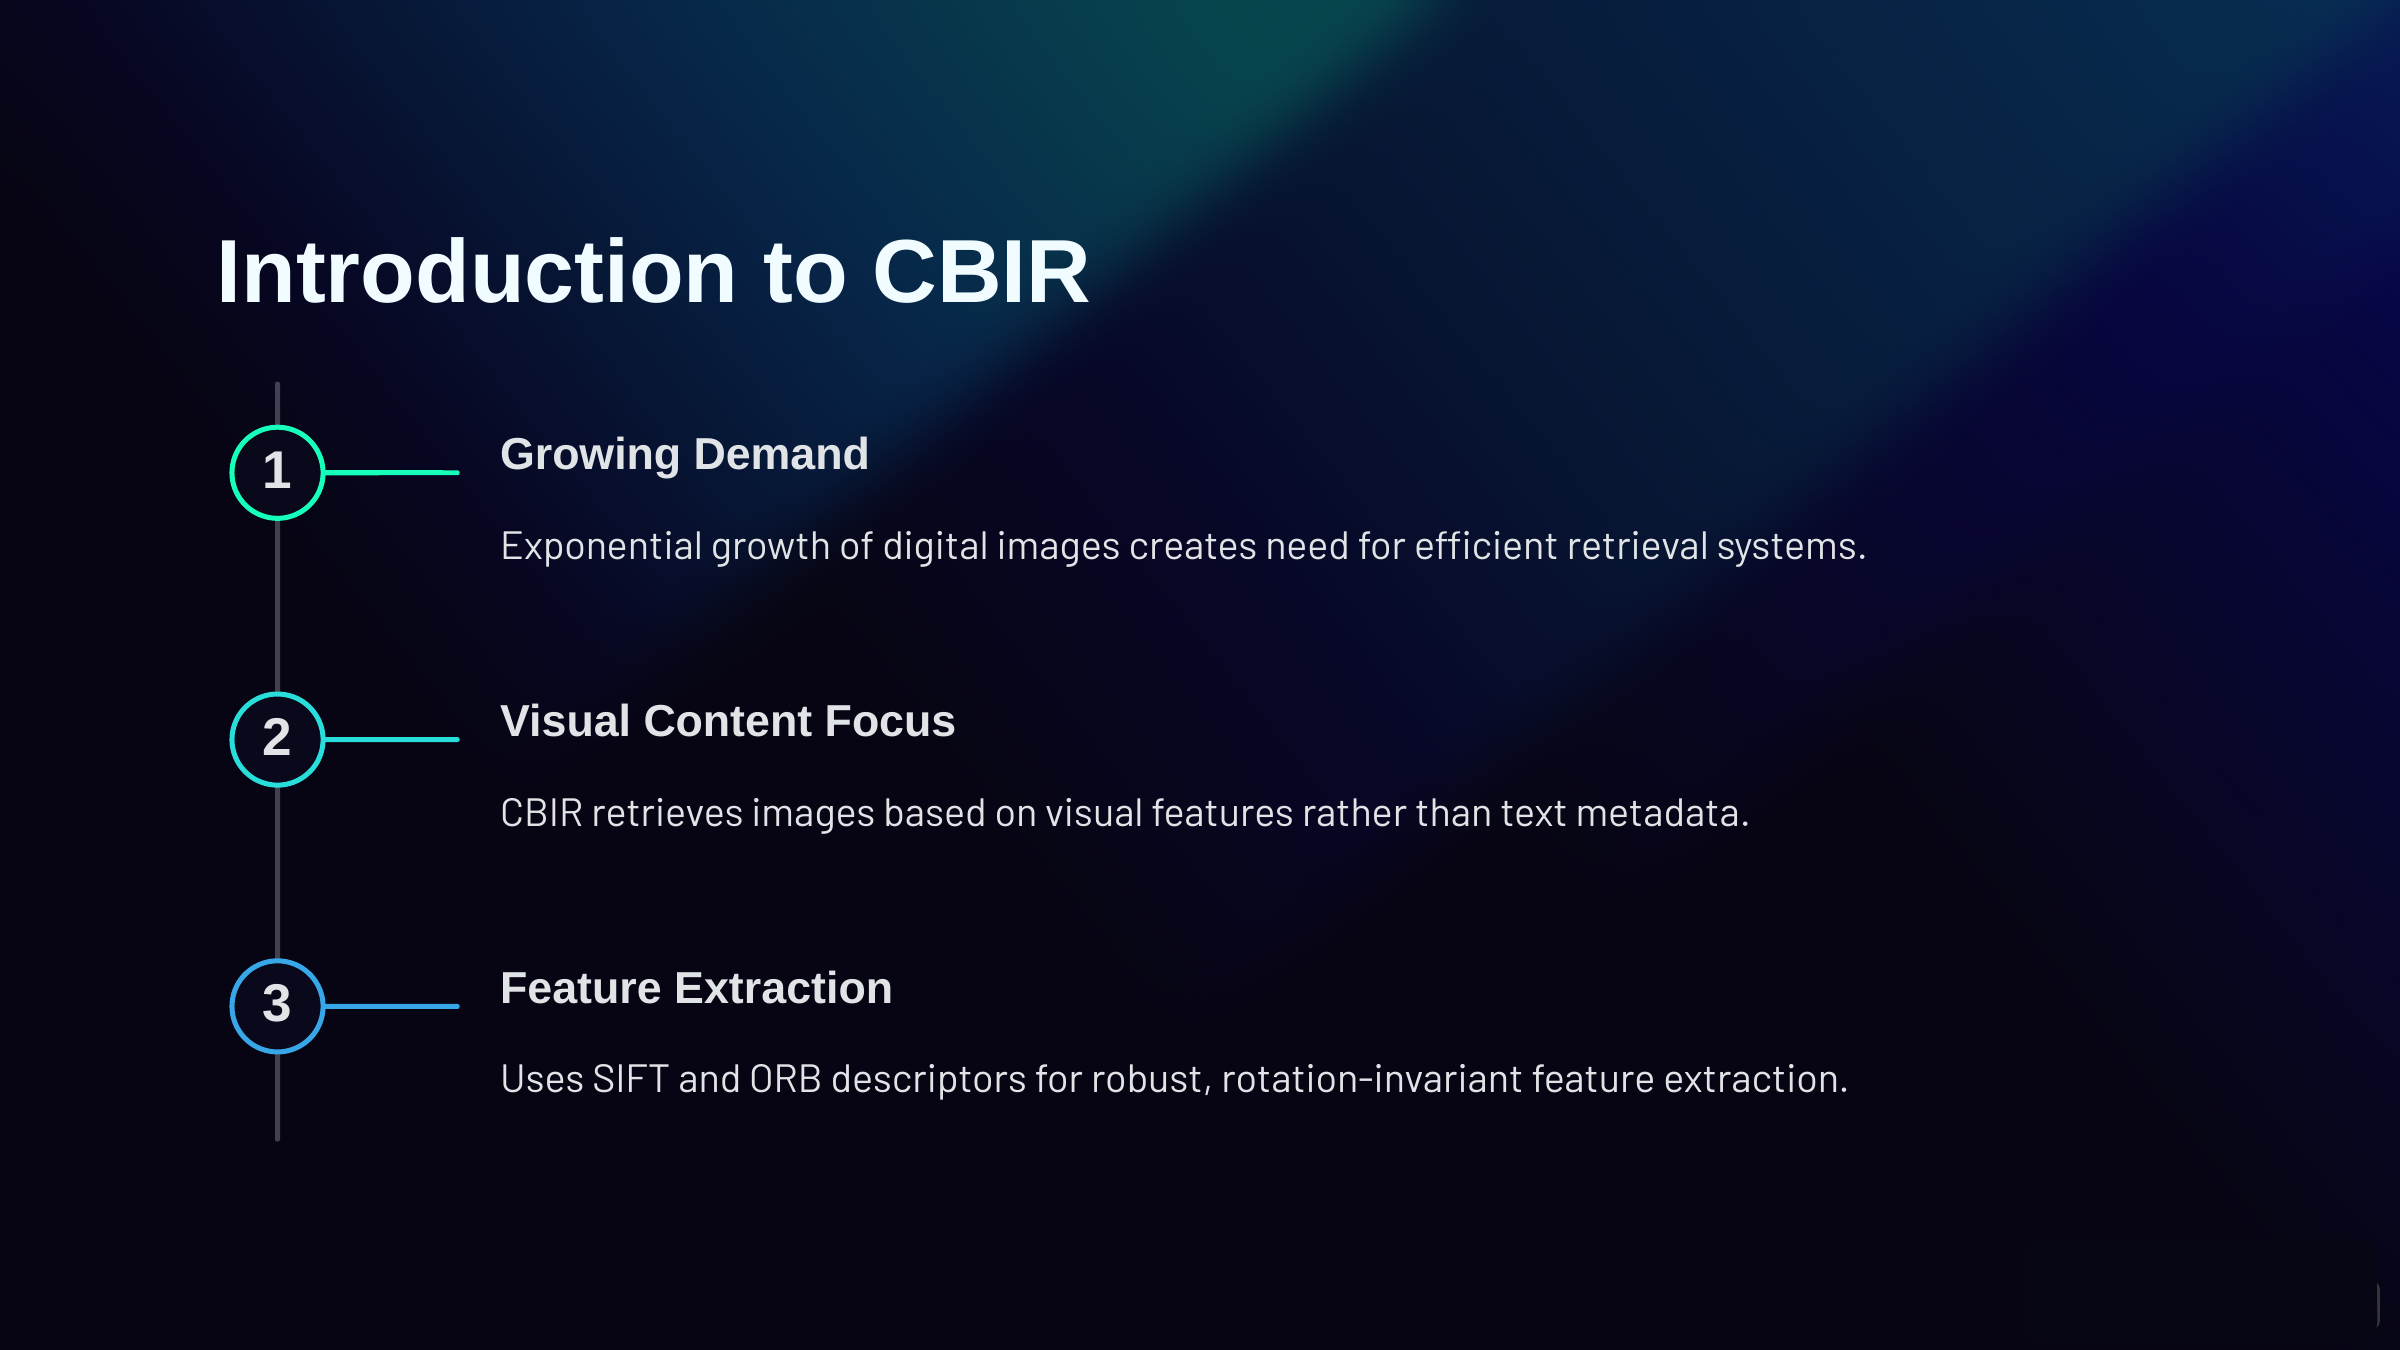

Introduction to CBIR

Growing Demand

1

Exponential growth of digital images creates need for efficient retrieval systems.
Visual Content Focus

2

CBIR retrieves images based on visual features rather than text metadata.
Feature Extraction

3

Uses SIFT and ORB descriptors for robust, rotation-invariant feature extraction.